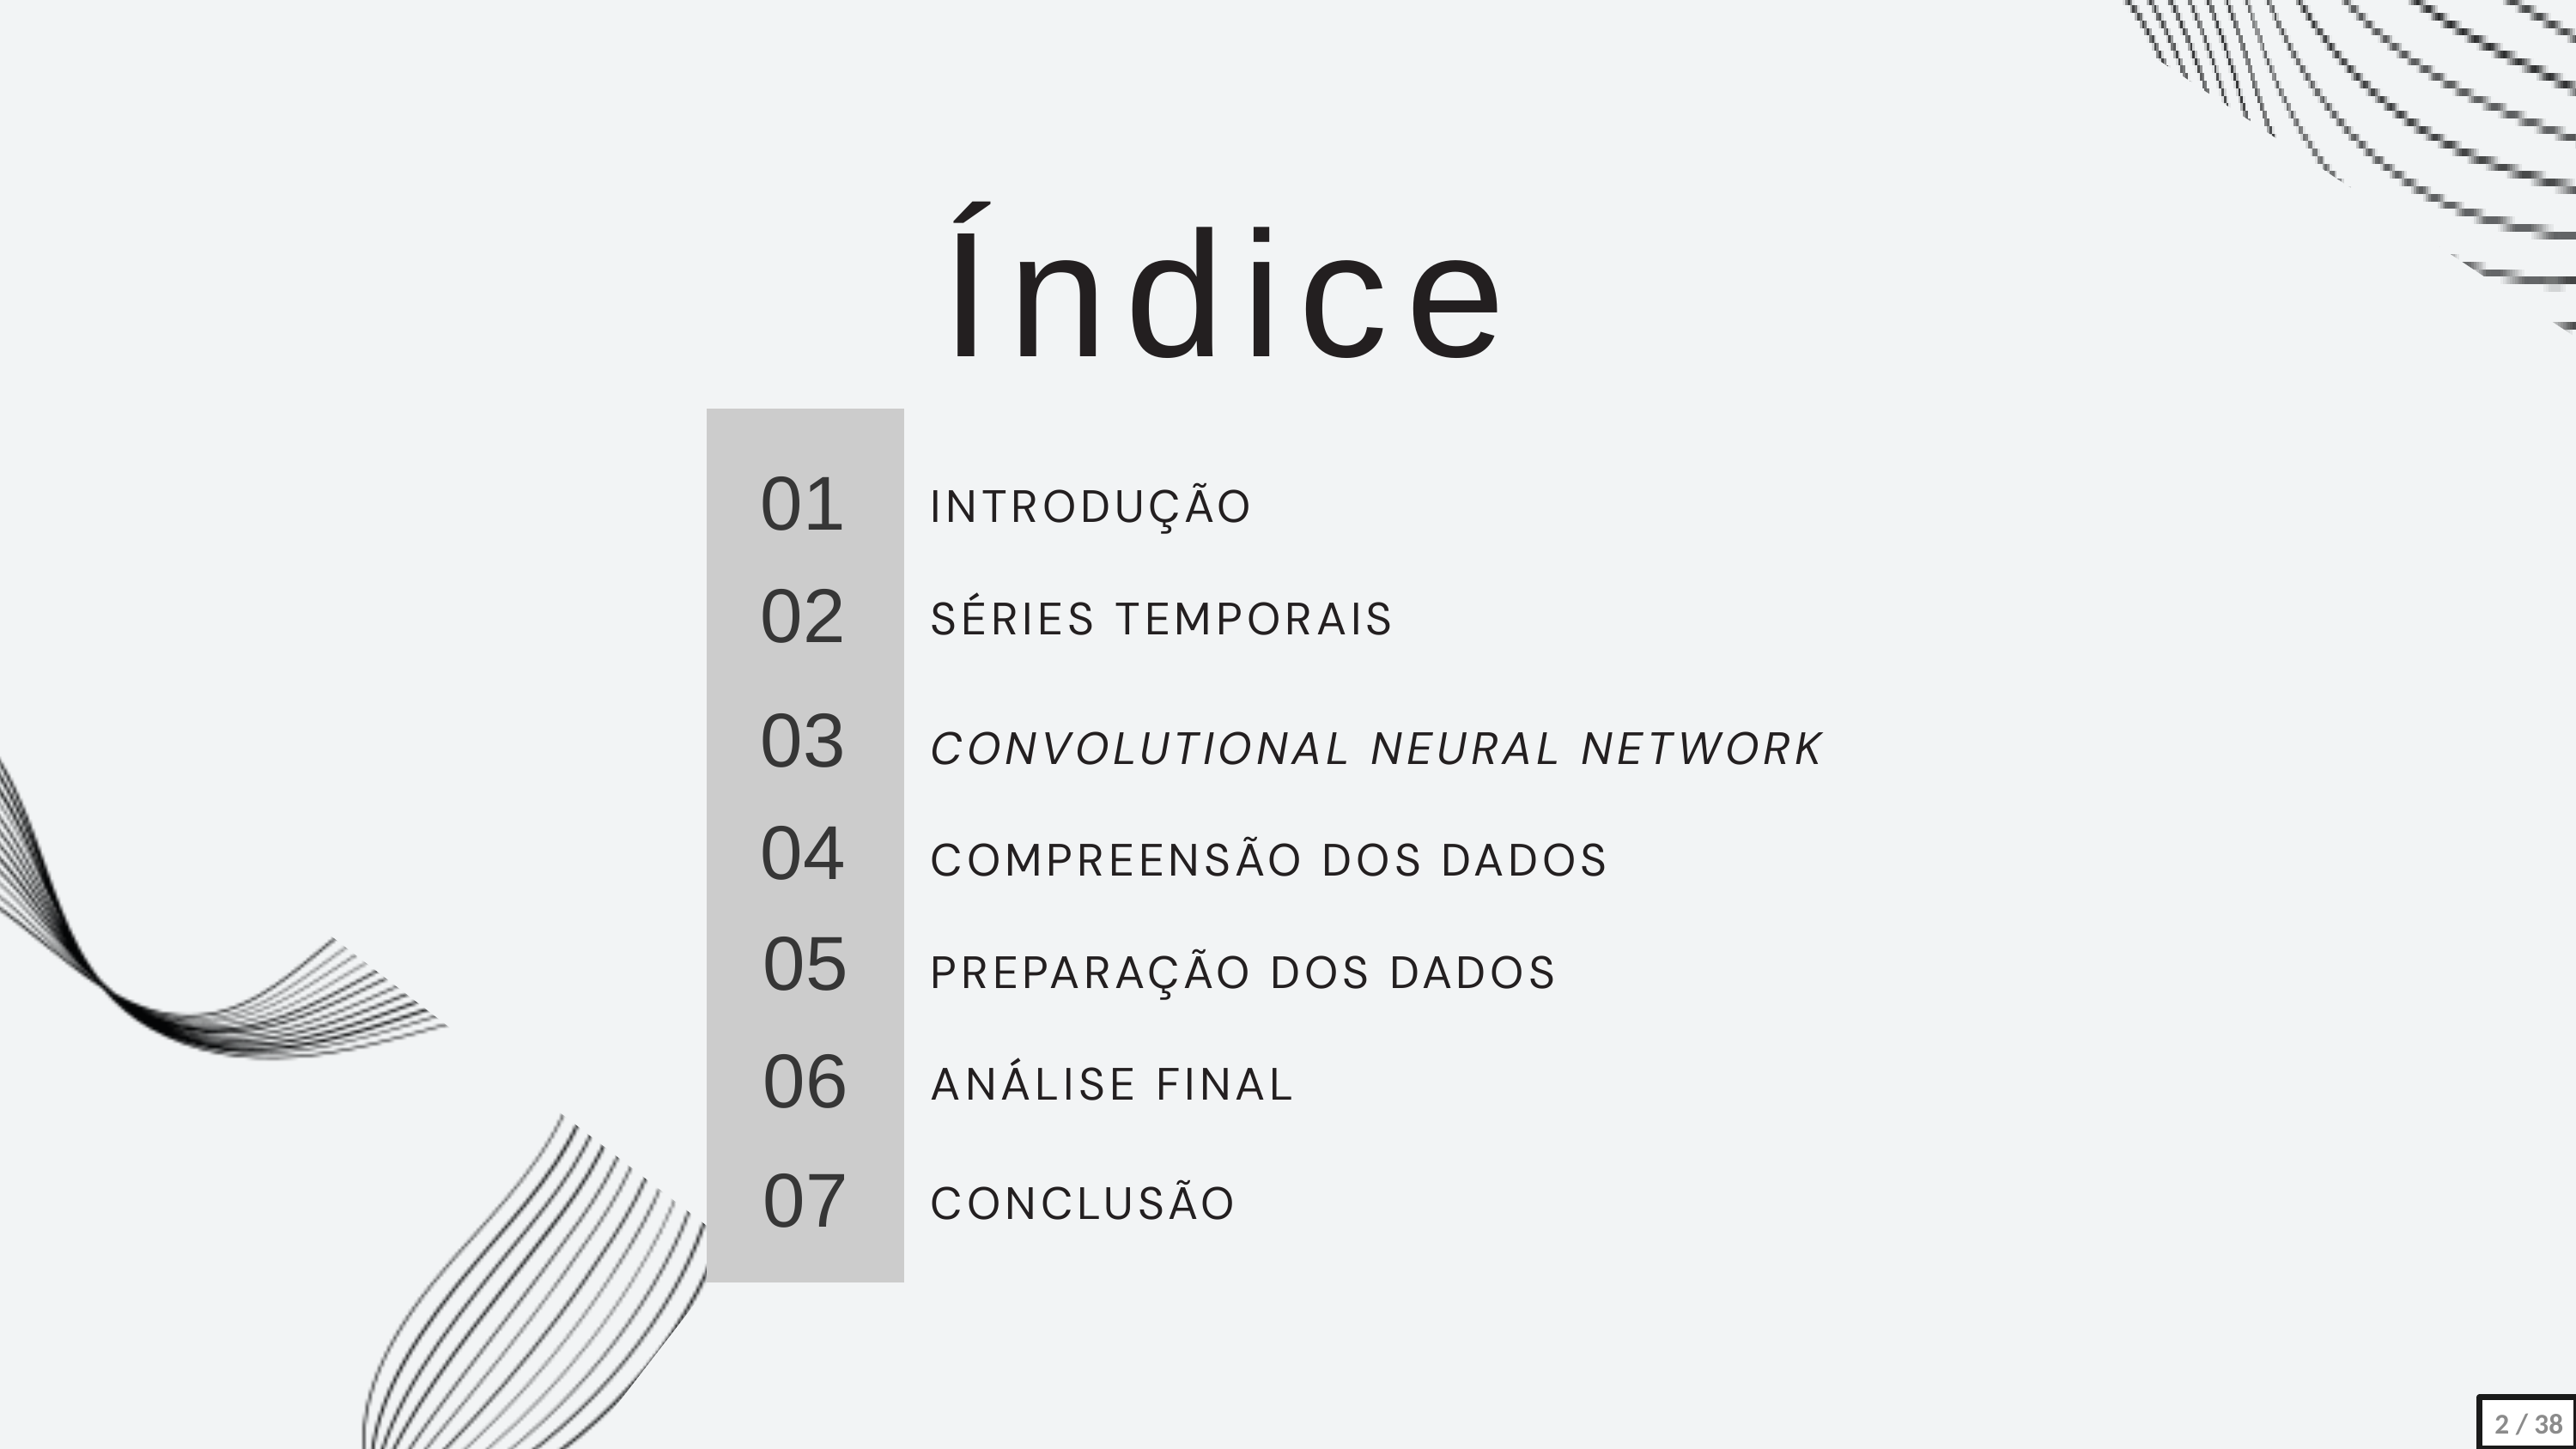

Índice

01
INTRODUÇÃO
02
SÉRIES TEMPORAIS
03
CONVOLUTIONAL NEURAL NETWORK

04
COMPREENSÃO DOS DADOS
05
PREPARAÇÃO DOS DADOS
06
ANÁLISE FINAL
07
CONCLUSÃO

2 / 38